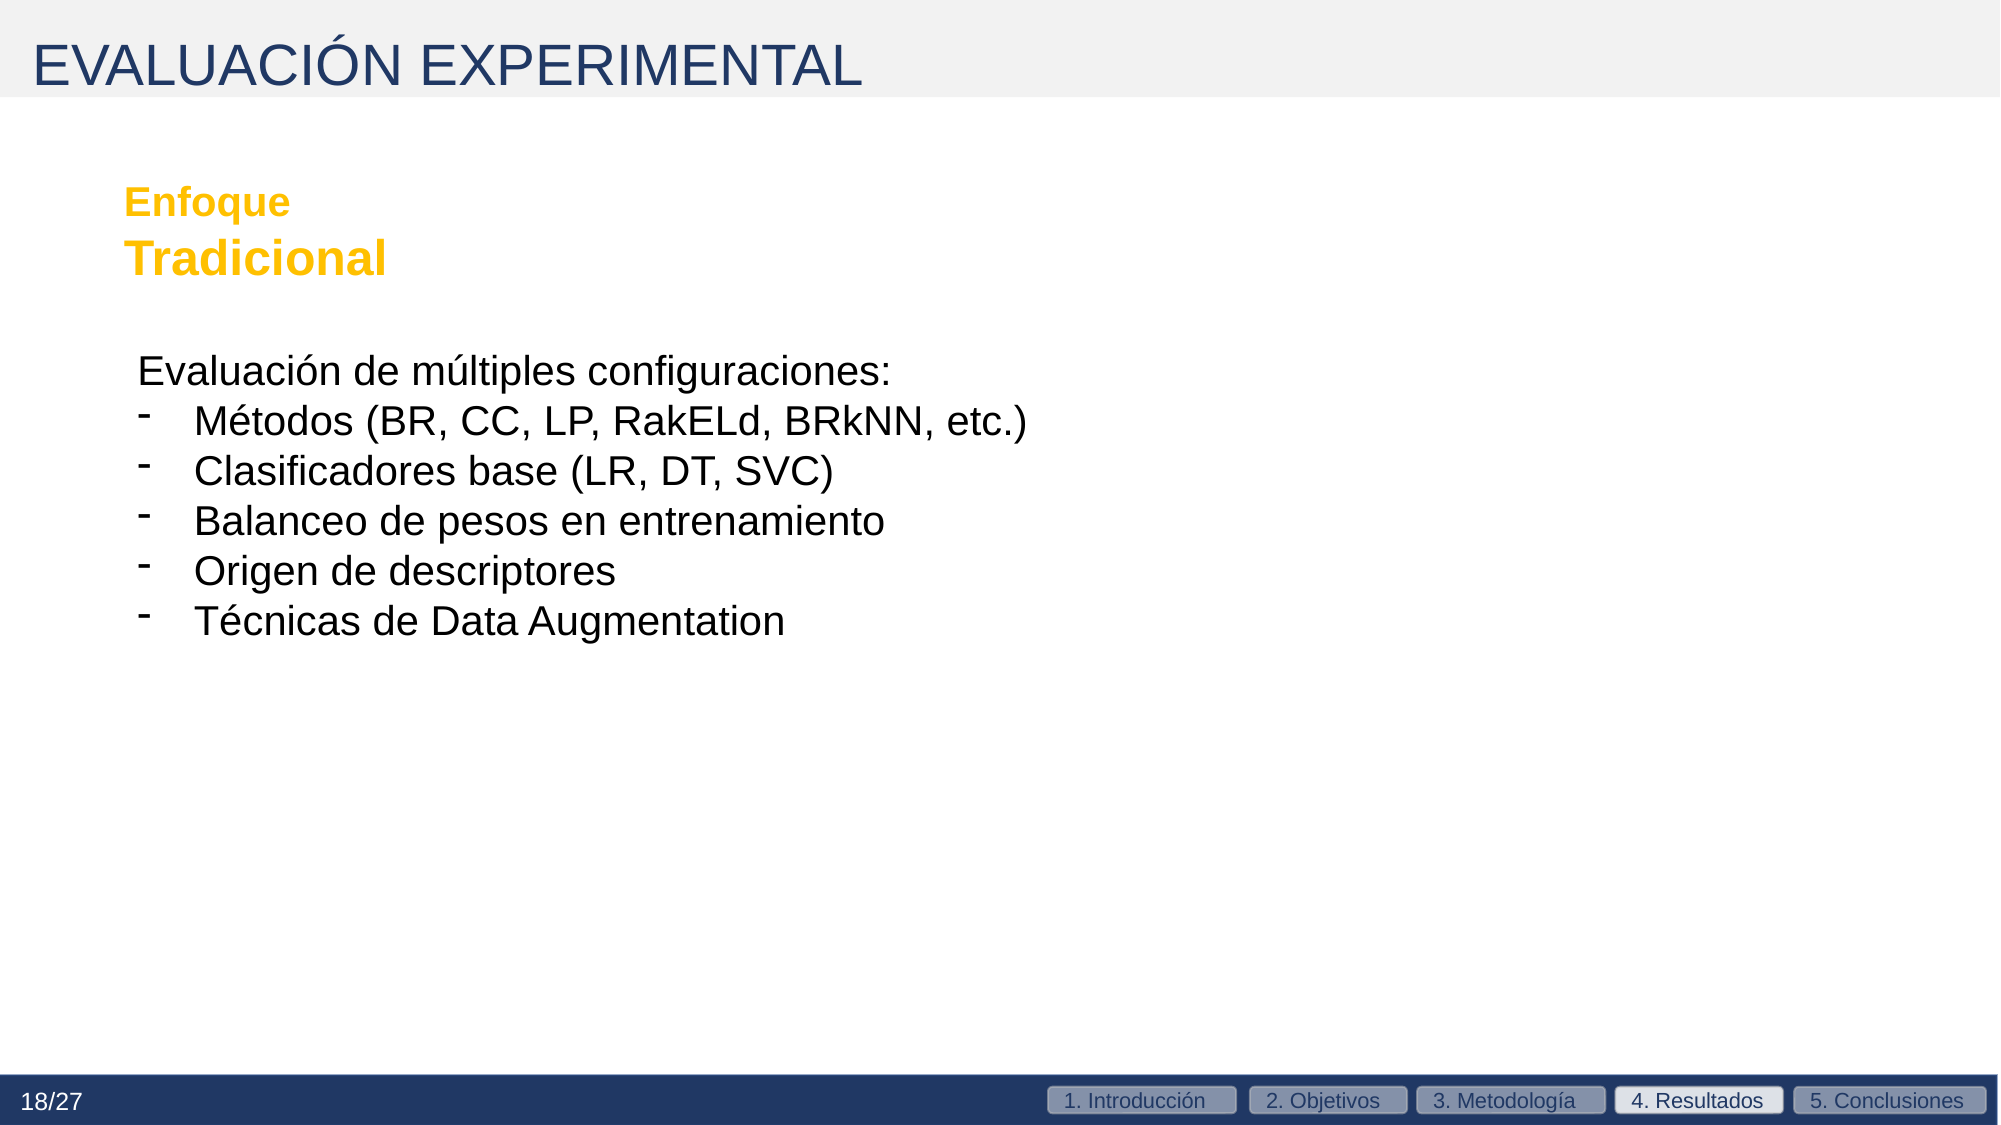

EVALUACIÓN EXPERIMENTAL
Enfoque
Tradicional
Evaluación de múltiples configuraciones:
Métodos (BR, CC, LP, RakELd, BRkNN, etc.)
Clasificadores base (LR, DT, SVC)
Balanceo de pesos en entrenamiento
Origen de descriptores
Técnicas de Data Augmentation

18/27
1. Introducción
2. Objetivos
3. Metodología
4. Resultados
5. Conclusiones